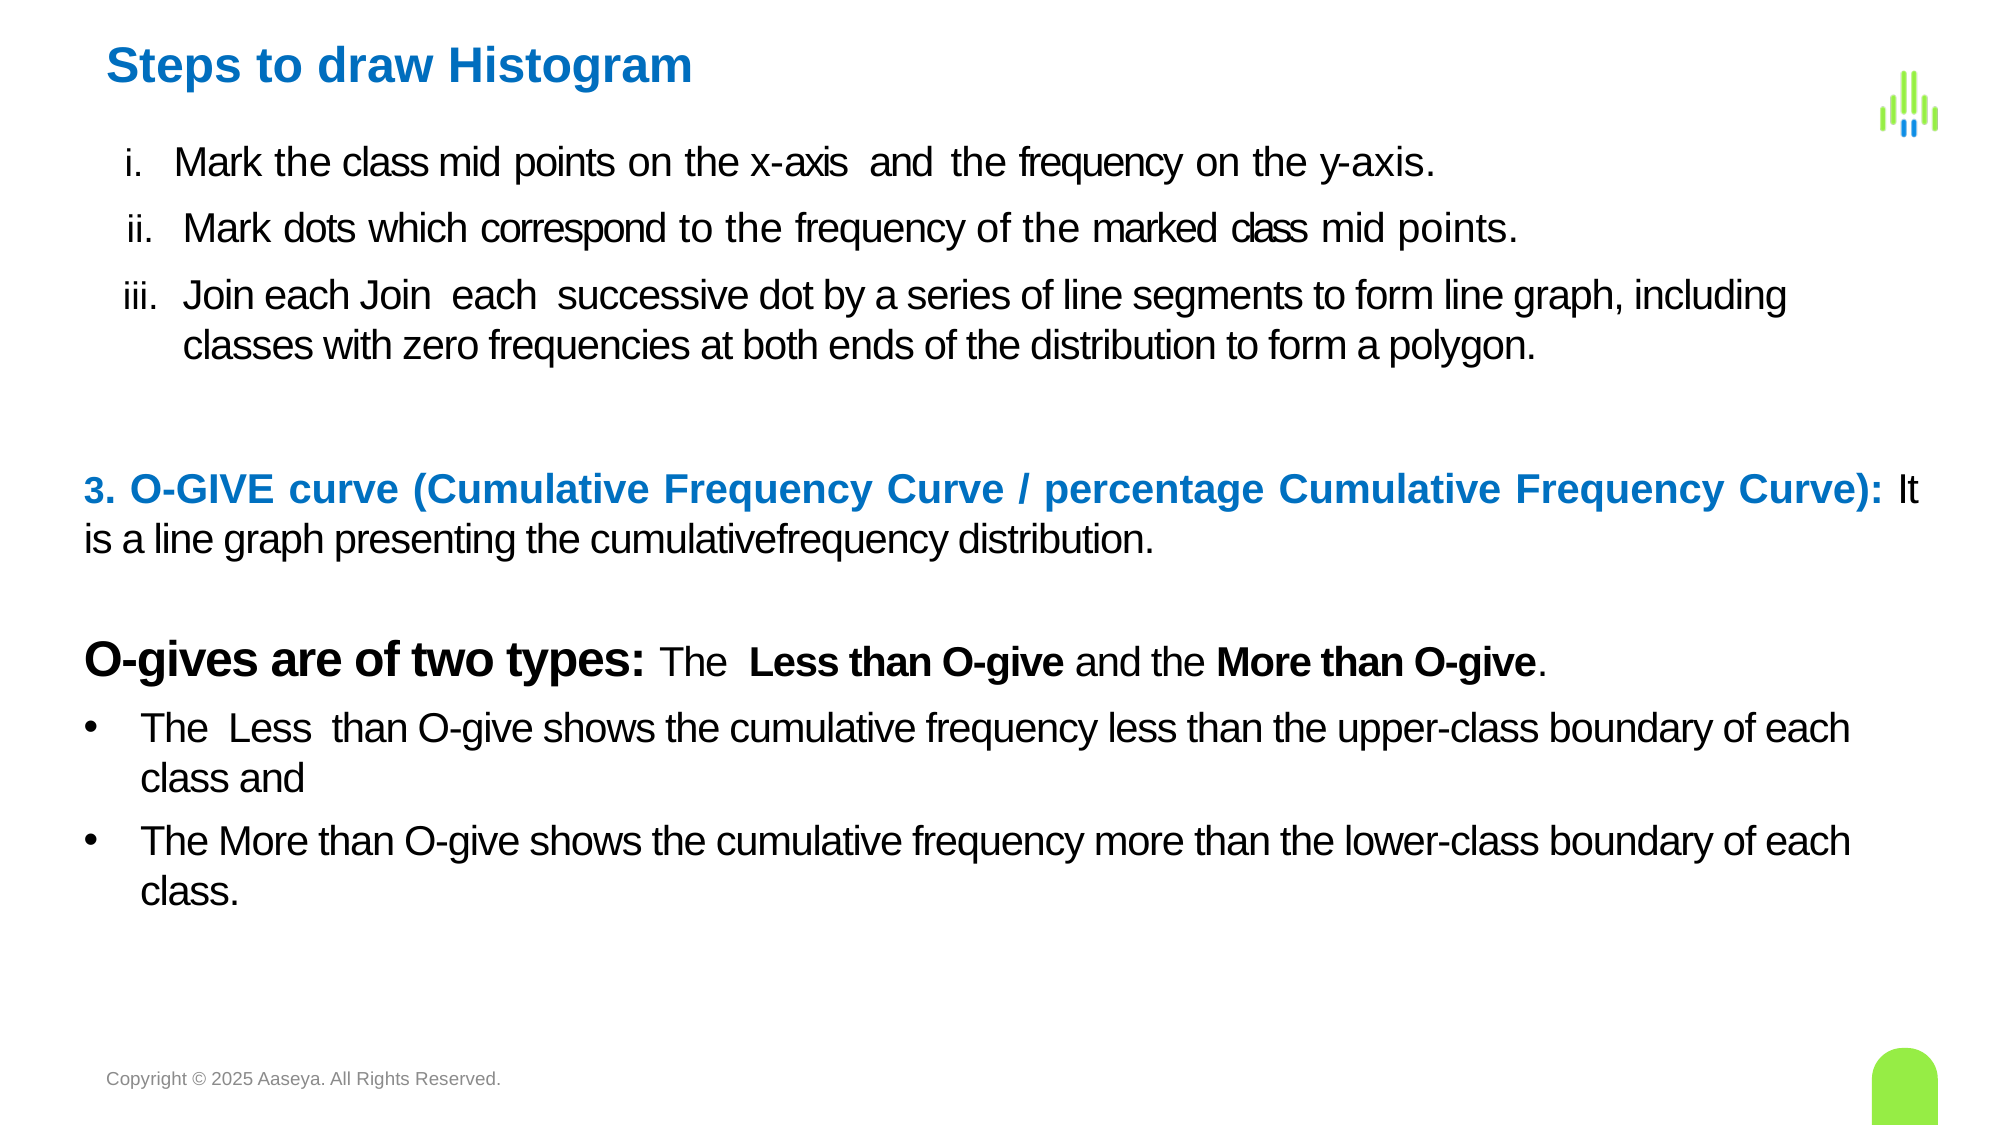

# Steps to draw Histogram
Mark the class mid points on the x-axis  and  the frequency on the y-axis.
Mark dots which correspond to the frequency of the marked class mid points.
Join each Join  each  successive dot by a series of line segments to form line graph, including classes with zero frequencies at both ends of the distribution to form a polygon.
3. O-GIVE curve (Cumulative Frequency Curve / percentage Cumulative Frequency Curve): It is a line graph presenting the cumulativefrequency distribution.

O-gives are of two types: The  Less than O-give and the More than O-give.
The  Less  than O-give shows the cumulative frequency less than the upper-class boundary of each class and
The More than O-give shows the cumulative frequency more than the lower-class boundary of each class.
Copyright © 2025 Aaseya. All Rights Reserved.